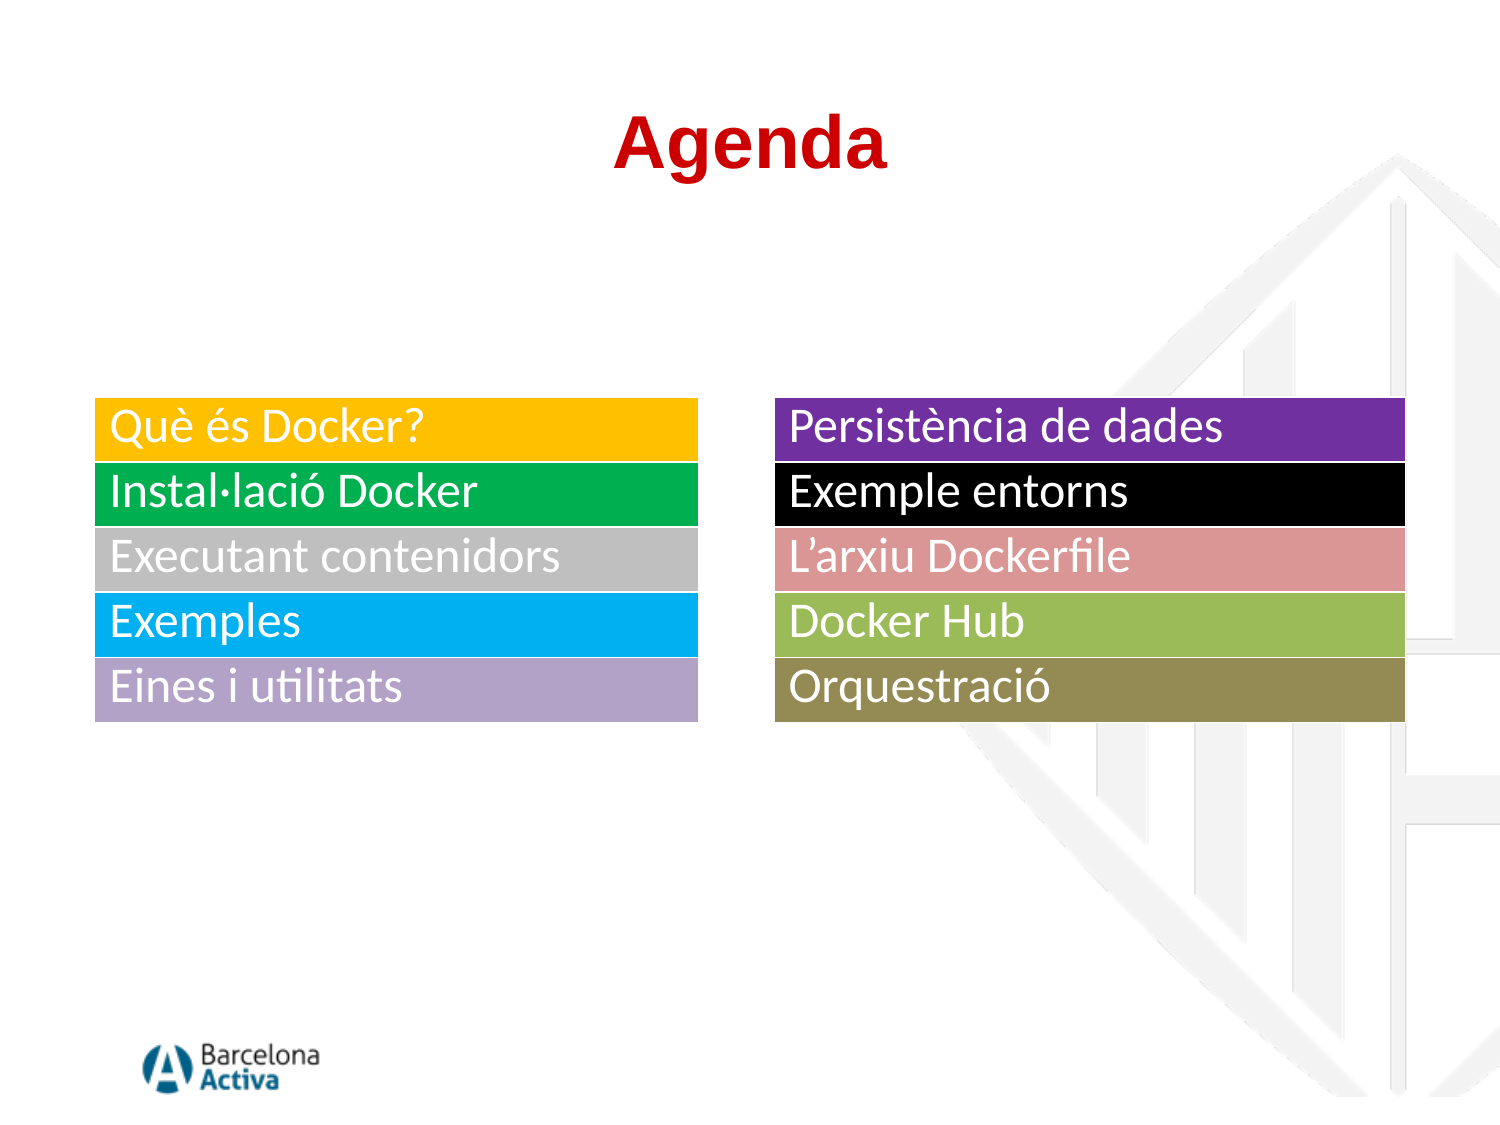

# Agenda
| Què és Docker? |  | Persistència de dades |
| --- | --- | --- |
| Instal·lació Docker |  | Exemple entorns |
| Executant contenidors |  | L’arxiu Dockerfile |
| Exemples |  | Docker Hub |
| Eines i utilitats |  | Orquestració |